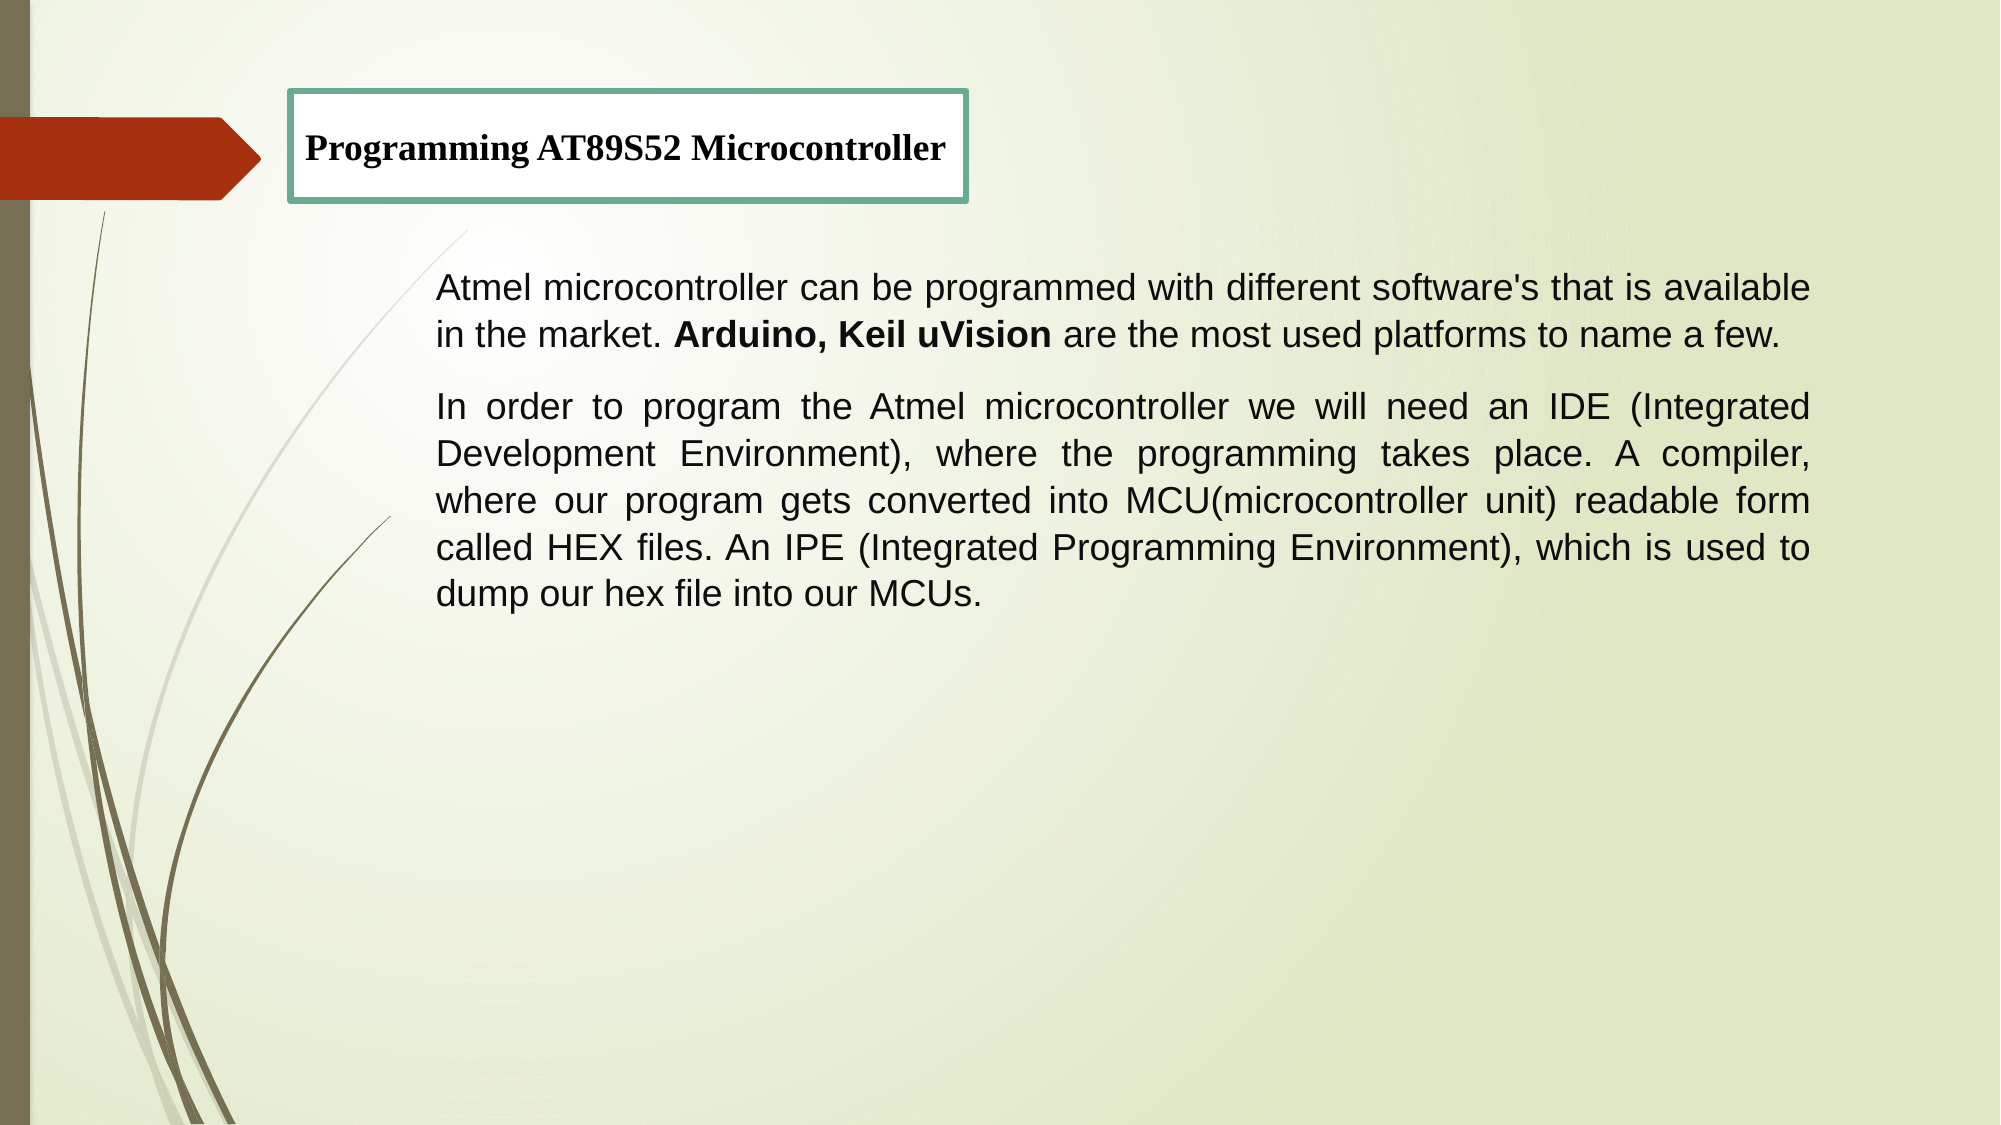

Programming AT89S52 Microcontroller
Atmel microcontroller can be programmed with different software's that is available in the market. Arduino, Keil uVision are the most used platforms to name a few.
In order to program the Atmel microcontroller we will need an IDE (Integrated Development Environment), where the programming takes place. A compiler, where our program gets converted into MCU(microcontroller unit) readable form called HEX files. An IPE (Integrated Programming Environment), which is used to dump our hex file into our MCUs.